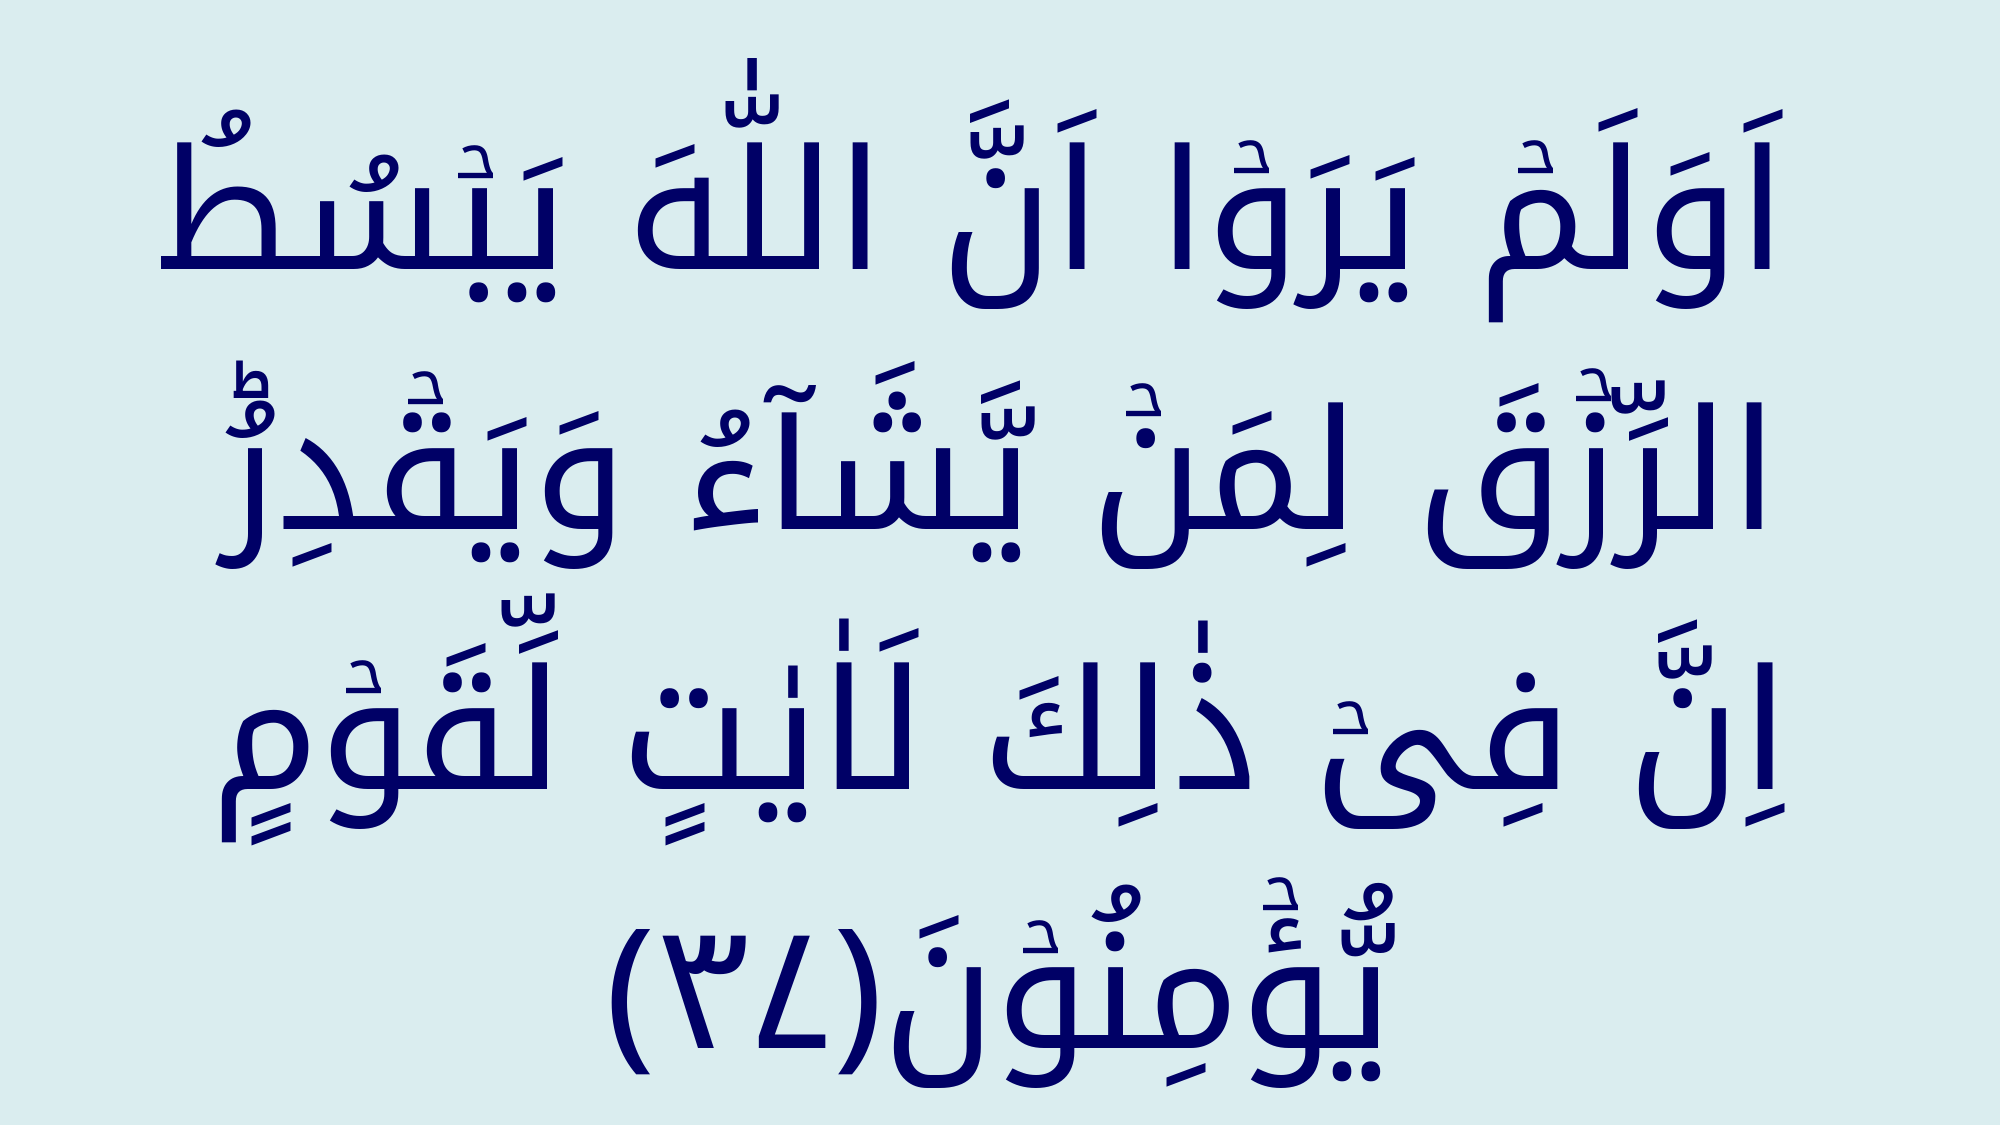

اَوَلَمۡ يَرَوۡا اَنَّ اللّٰهَ يَبۡسُطُ الرِّزۡقَ لِمَنۡ يَّشَآءُ وَيَقۡدِرُ‌ؕ اِنَّ فِىۡ ذٰلِكَ لَاٰيٰتٍ لِّقَوۡمٍ يُّؤۡمِنُوۡنَ‏﴿﻿۳۷﻿﴾